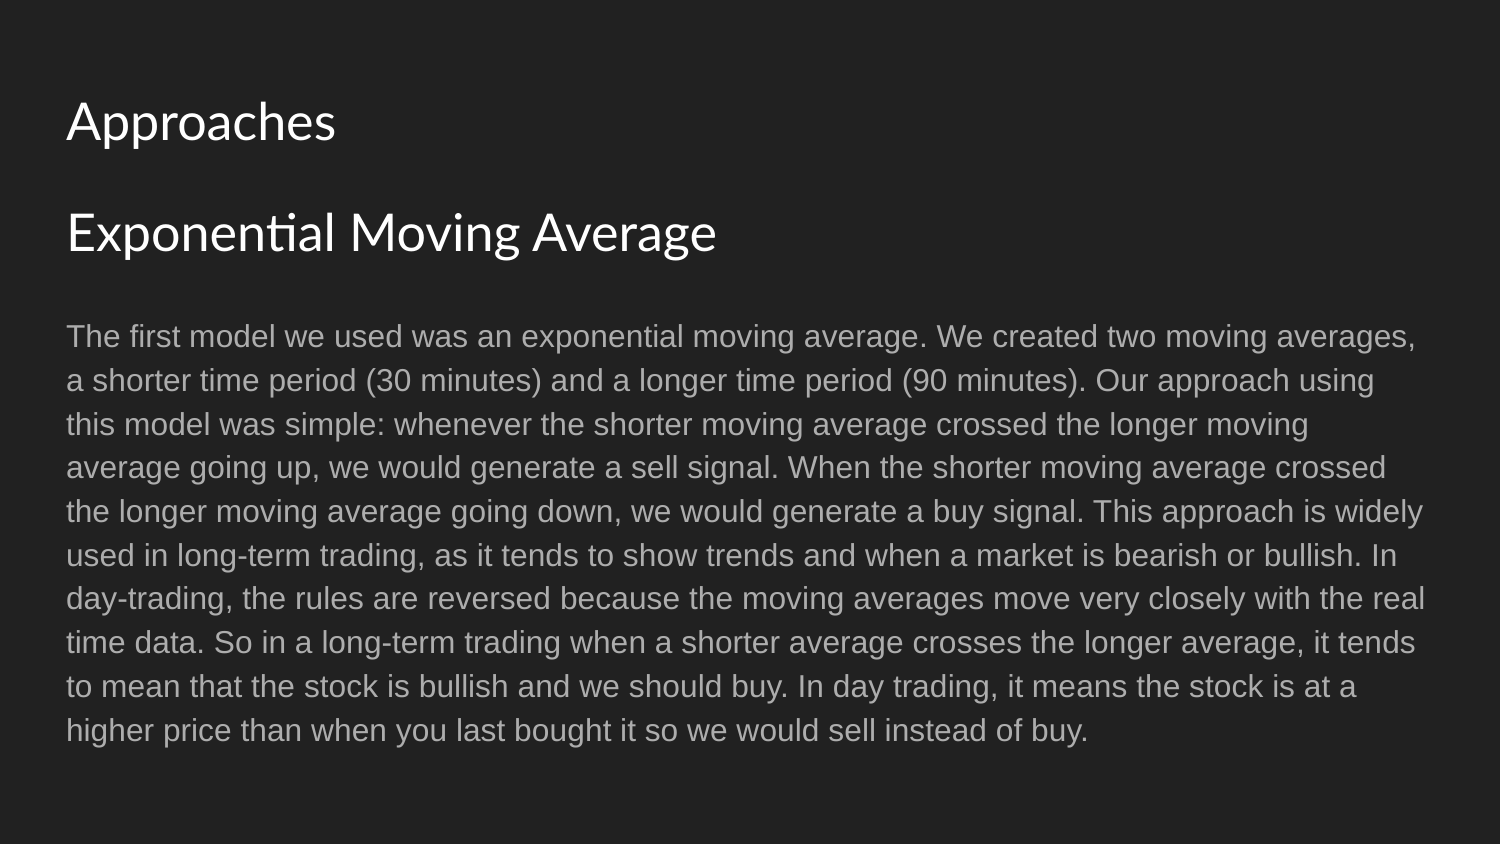

# Approaches
Exponential Moving Average
The first model we used was an exponential moving average. We created two moving averages, a shorter time period (30 minutes) and a longer time period (90 minutes). Our approach using this model was simple: whenever the shorter moving average crossed the longer moving average going up, we would generate a sell signal. When the shorter moving average crossed the longer moving average going down, we would generate a buy signal. This approach is widely used in long-term trading, as it tends to show trends and when a market is bearish or bullish. In day-trading, the rules are reversed because the moving averages move very closely with the real time data. So in a long-term trading when a shorter average crosses the longer average, it tends to mean that the stock is bullish and we should buy. In day trading, it means the stock is at a higher price than when you last bought it so we would sell instead of buy.